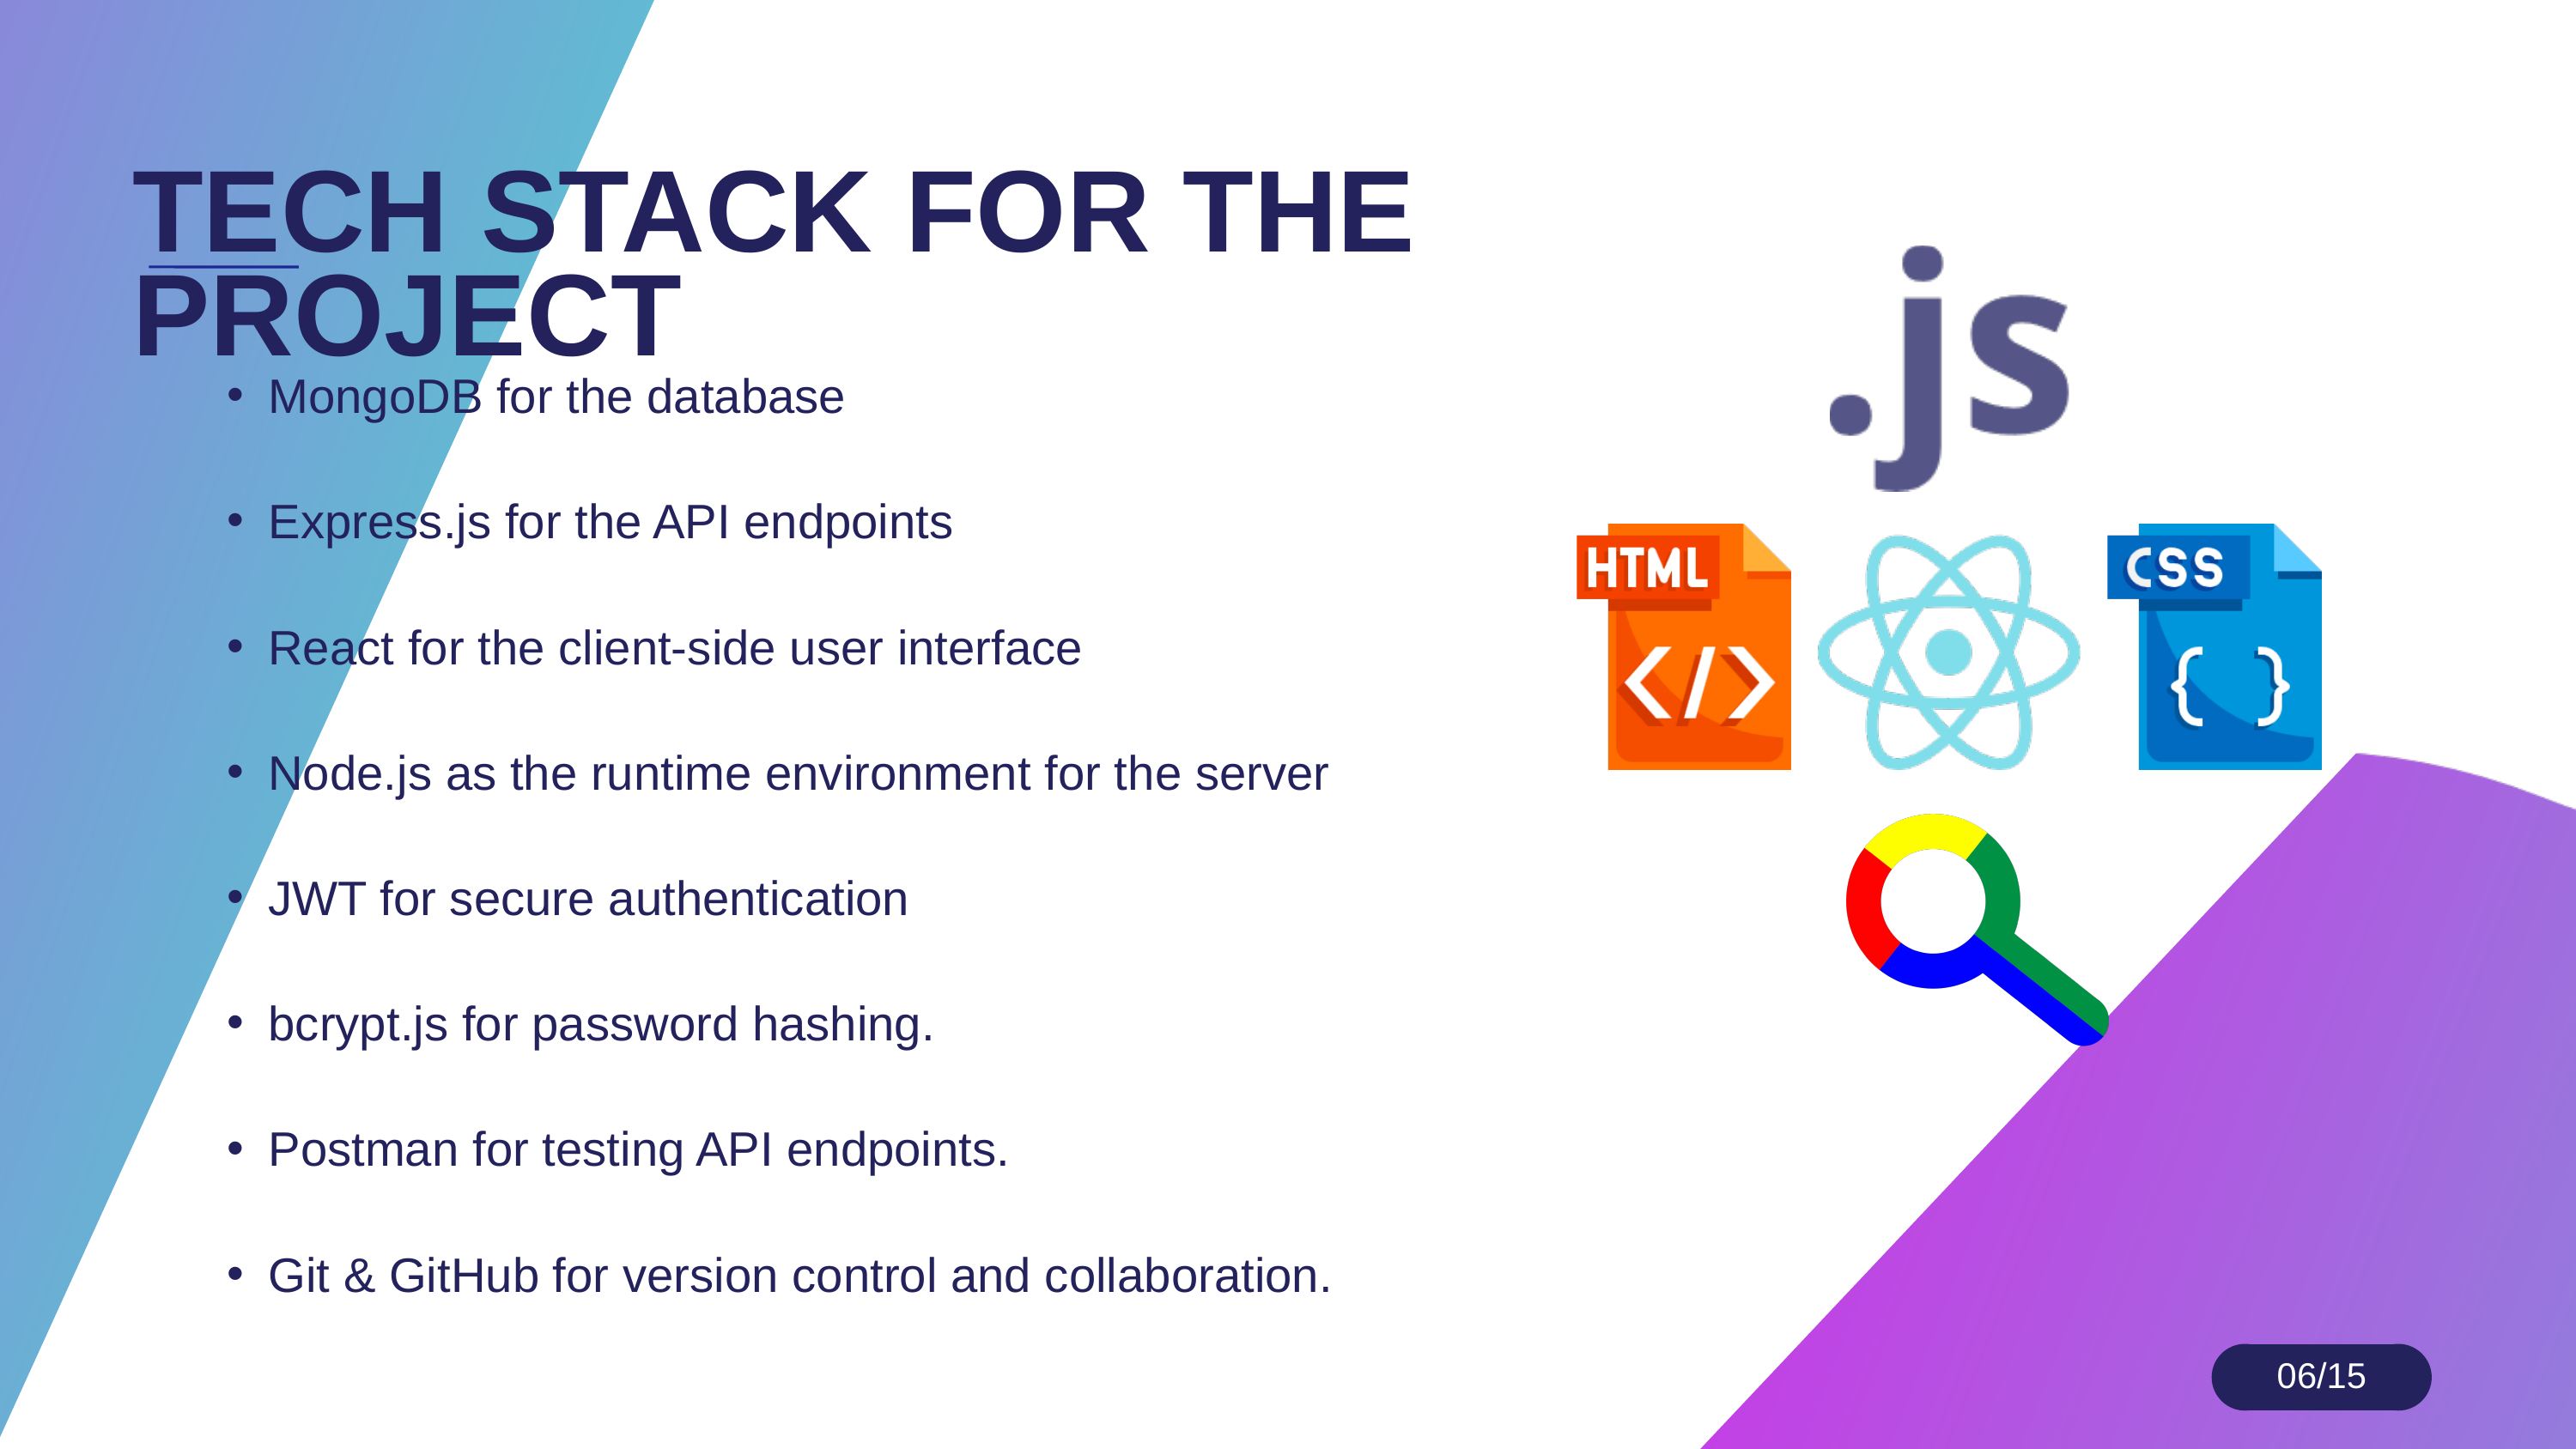

TECH STACK FOR THE PROJECT

MongoDB for the database

Express.js for the API endpoints

React for the client-side user interface

Node.js as the runtime environment for the server

JWT for secure authentication

bcrypt.js for password hashing.

Postman for testing API endpoints.

Git & GitHub for version control and collaboration.

06/15